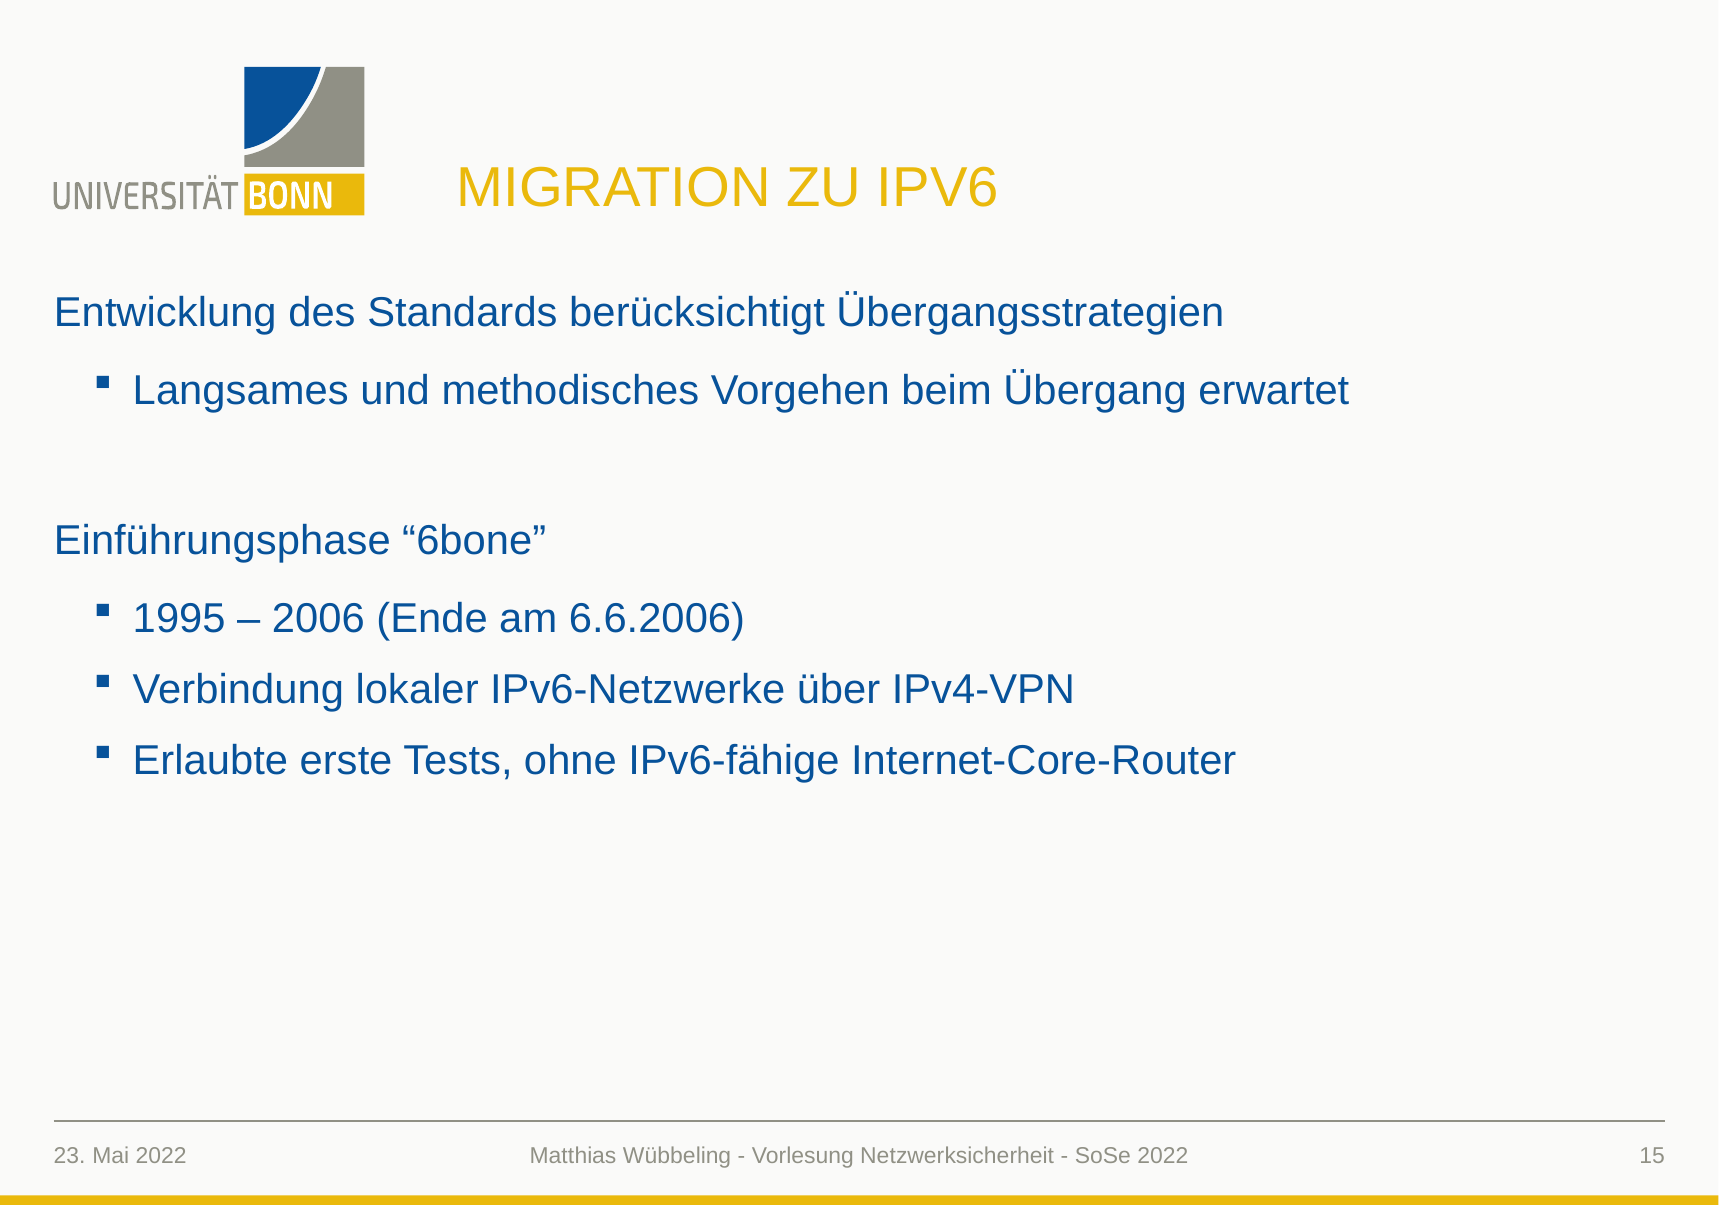

# Migration zu IPv6
Entwicklung des Standards berücksichtigt Übergangsstrategien
Langsames und methodisches Vorgehen beim Übergang erwartet

Einführungsphase “6bone”
1995 – 2006 (Ende am 6.6.2006)
Verbindung lokaler IPv6-Netzwerke über IPv4-VPN
Erlaubte erste Tests, ohne IPv6-fähige Internet-Core-Router

23. Mai 2022
15
Matthias Wübbeling - Vorlesung Netzwerksicherheit - SoSe 2022